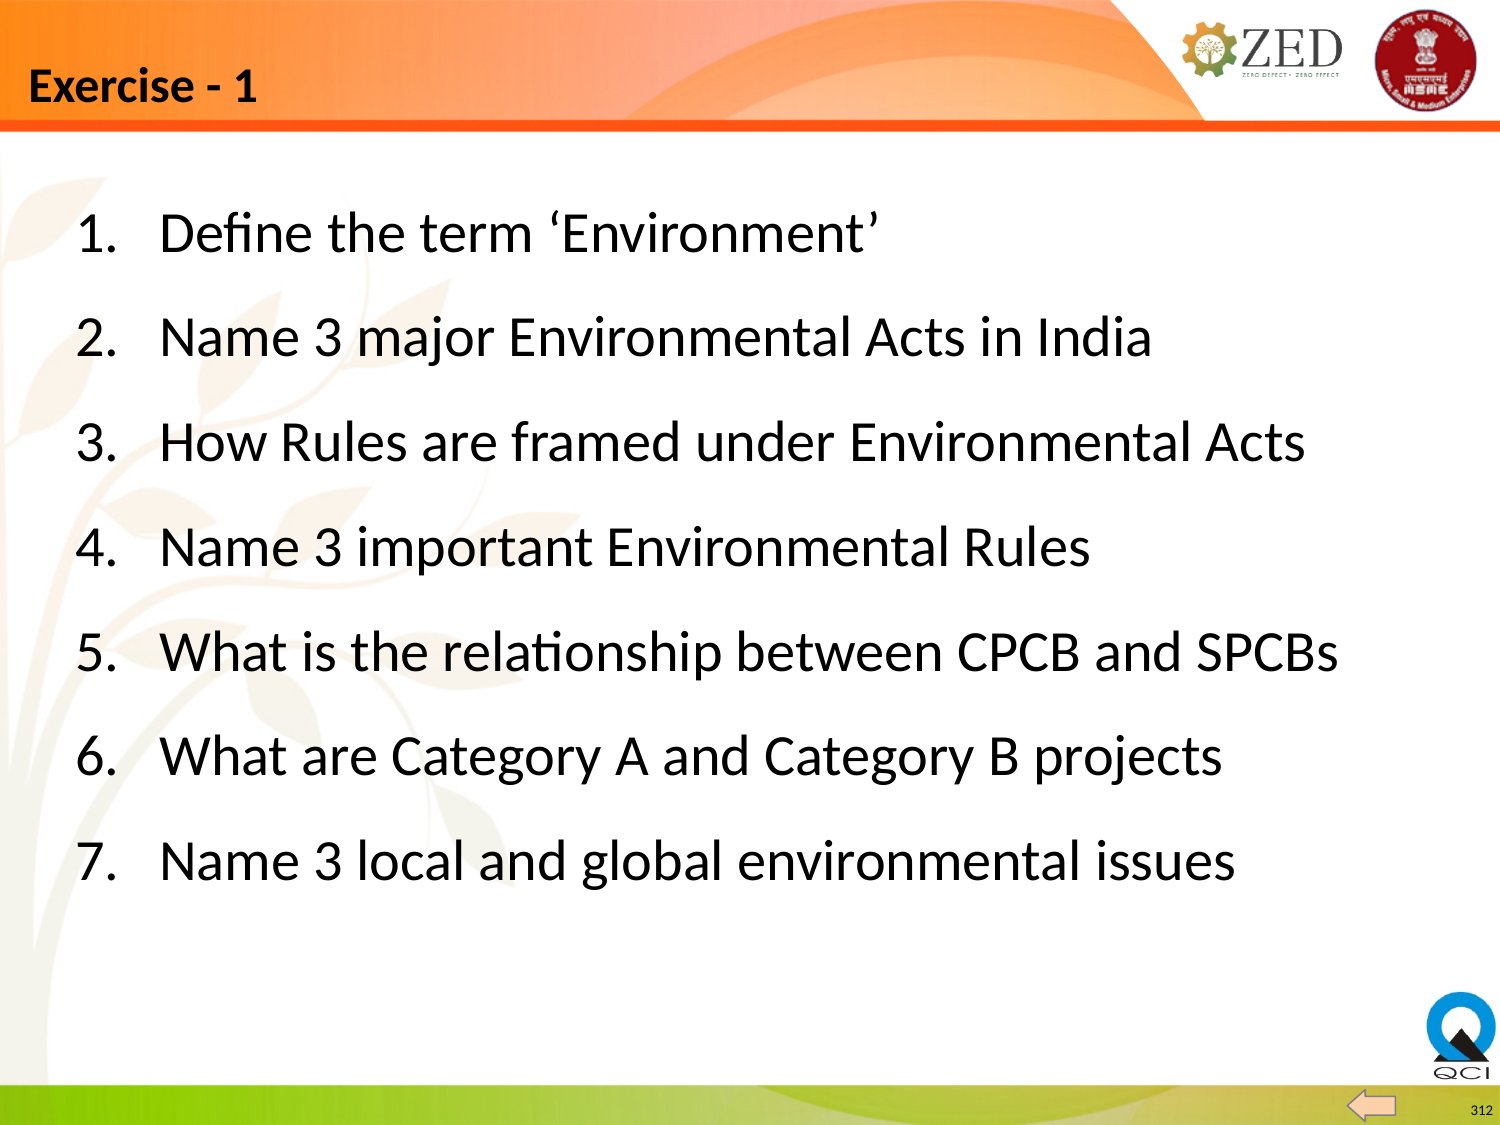

# Exercise - 1
Define the term ‘Environment’
Name 3 major Environmental Acts in India
How Rules are framed under Environmental Acts
Name 3 important Environmental Rules
What is the relationship between CPCB and SPCBs
What are Category A and Category B projects
Name 3 local and global environmental issues